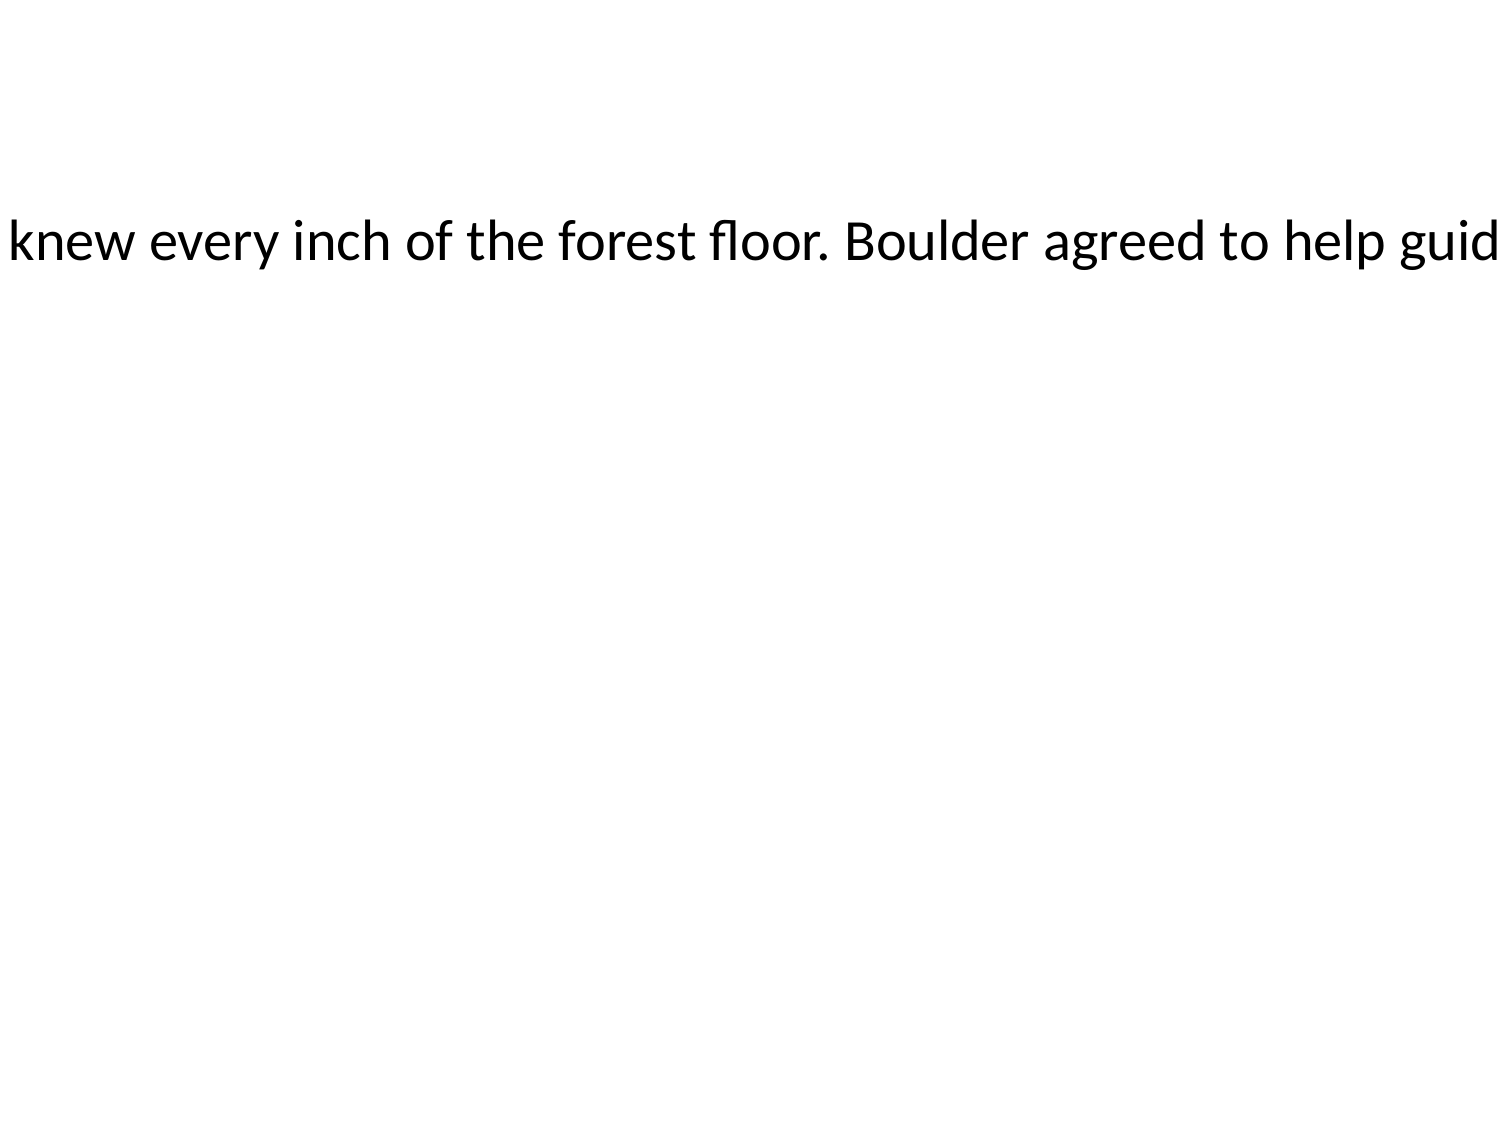

Finally, they met Boulder, a strong and wise turtle-bot who knew every inch of the forest floor. Boulder agreed to help guide them back with his extensive knowledge of the forest paths.